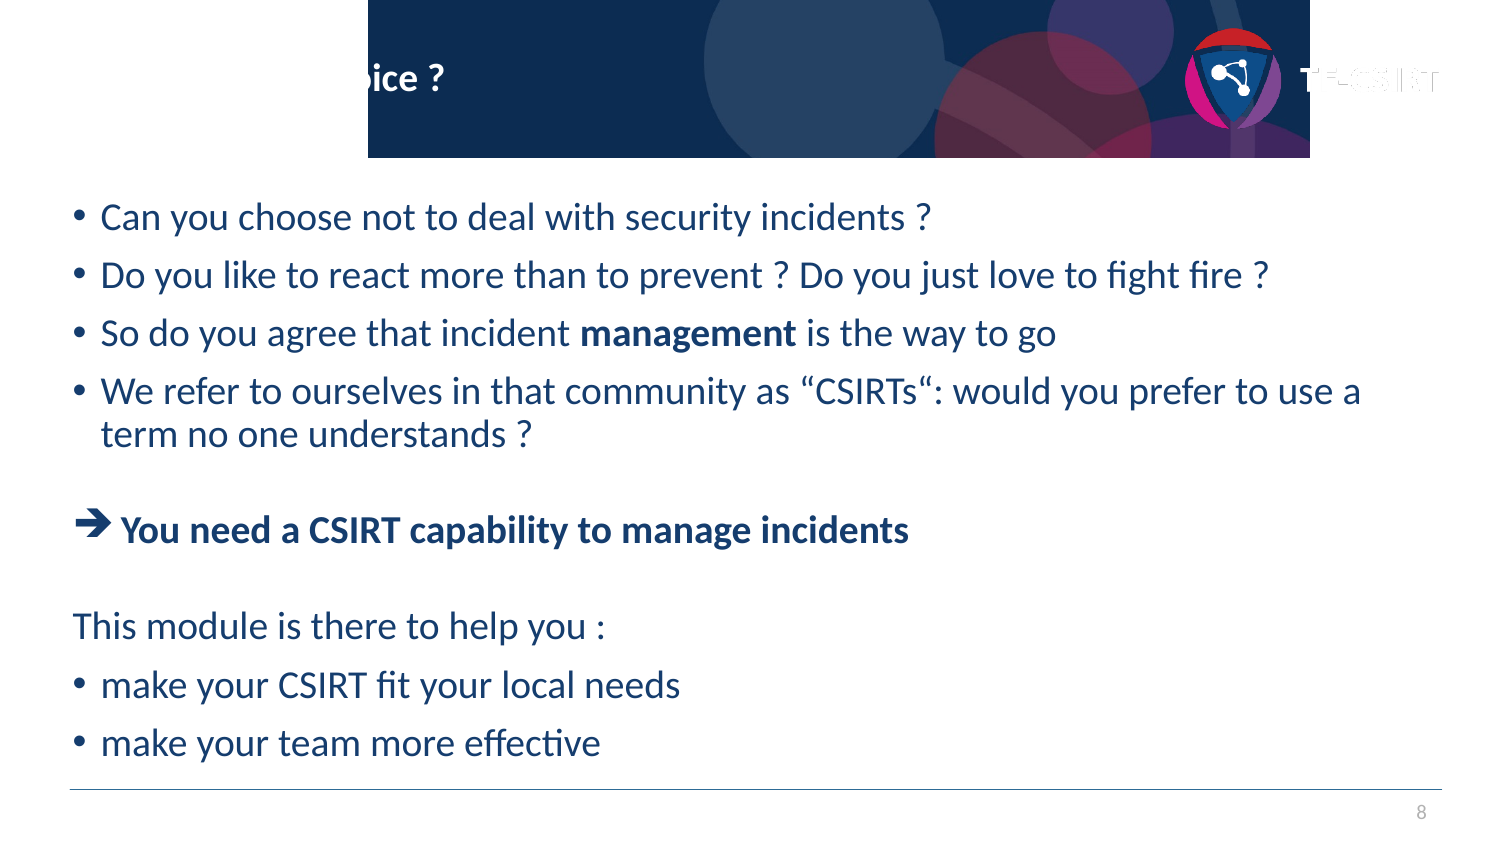

# Do you have a choice ?
Can you choose not to deal with security incidents ?
Do you like to react more than to prevent ? Do you just love to fight fire ?
So do you agree that incident management is the way to go
We refer to ourselves in that community as “CSIRTs“: would you prefer to use a term no one understands ?

 You need a CSIRT capability to manage incidents

This module is there to help you :
make your CSIRT fit your local needs
make your team more effective
8